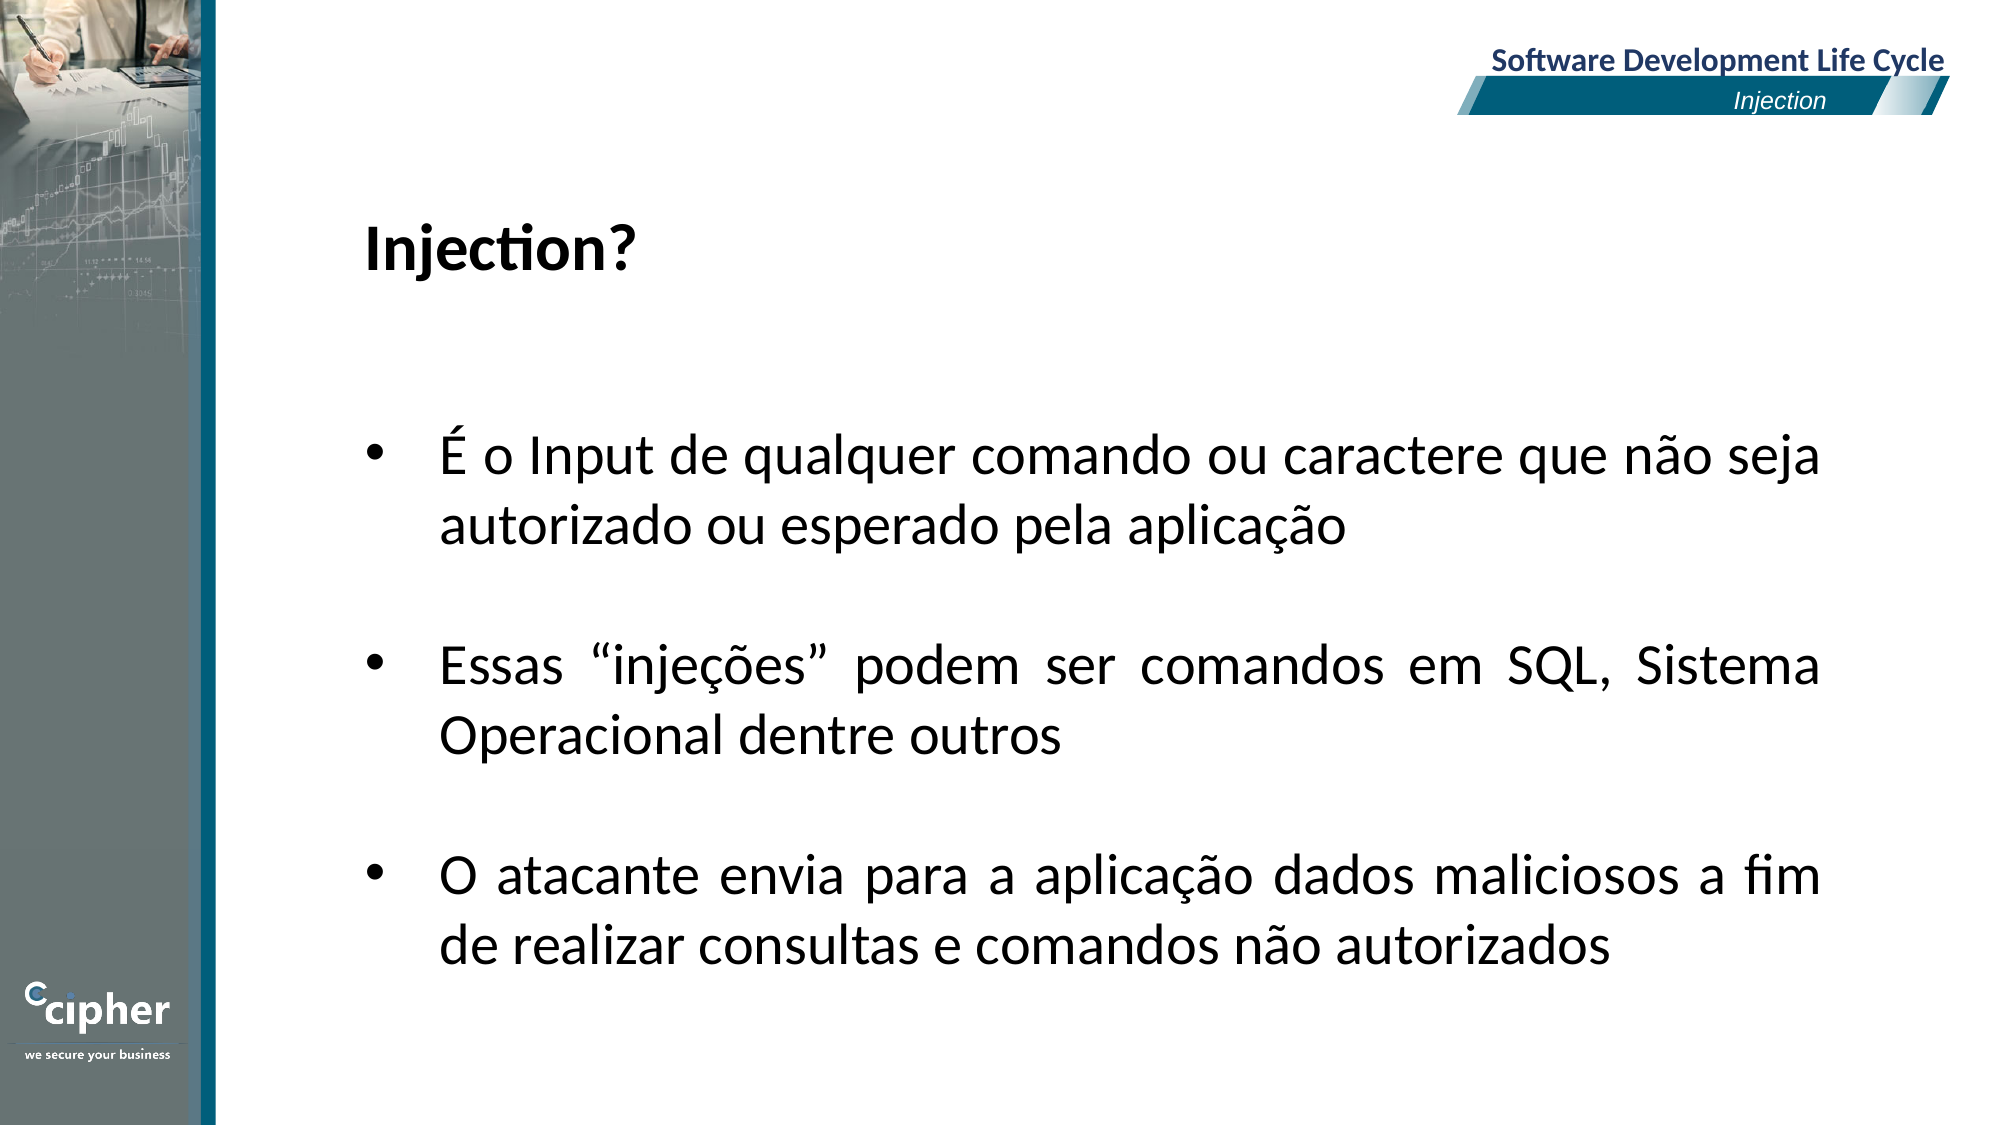

Software Development Life Cycle
Injection

Injection?
É o Input de qualquer comando ou caractere que não seja autorizado ou esperado pela aplicação

Essas “injeções” podem ser comandos em SQL, Sistema Operacional dentre outros

O atacante envia para a aplicação dados maliciosos a fim de realizar consultas e comandos não autorizados